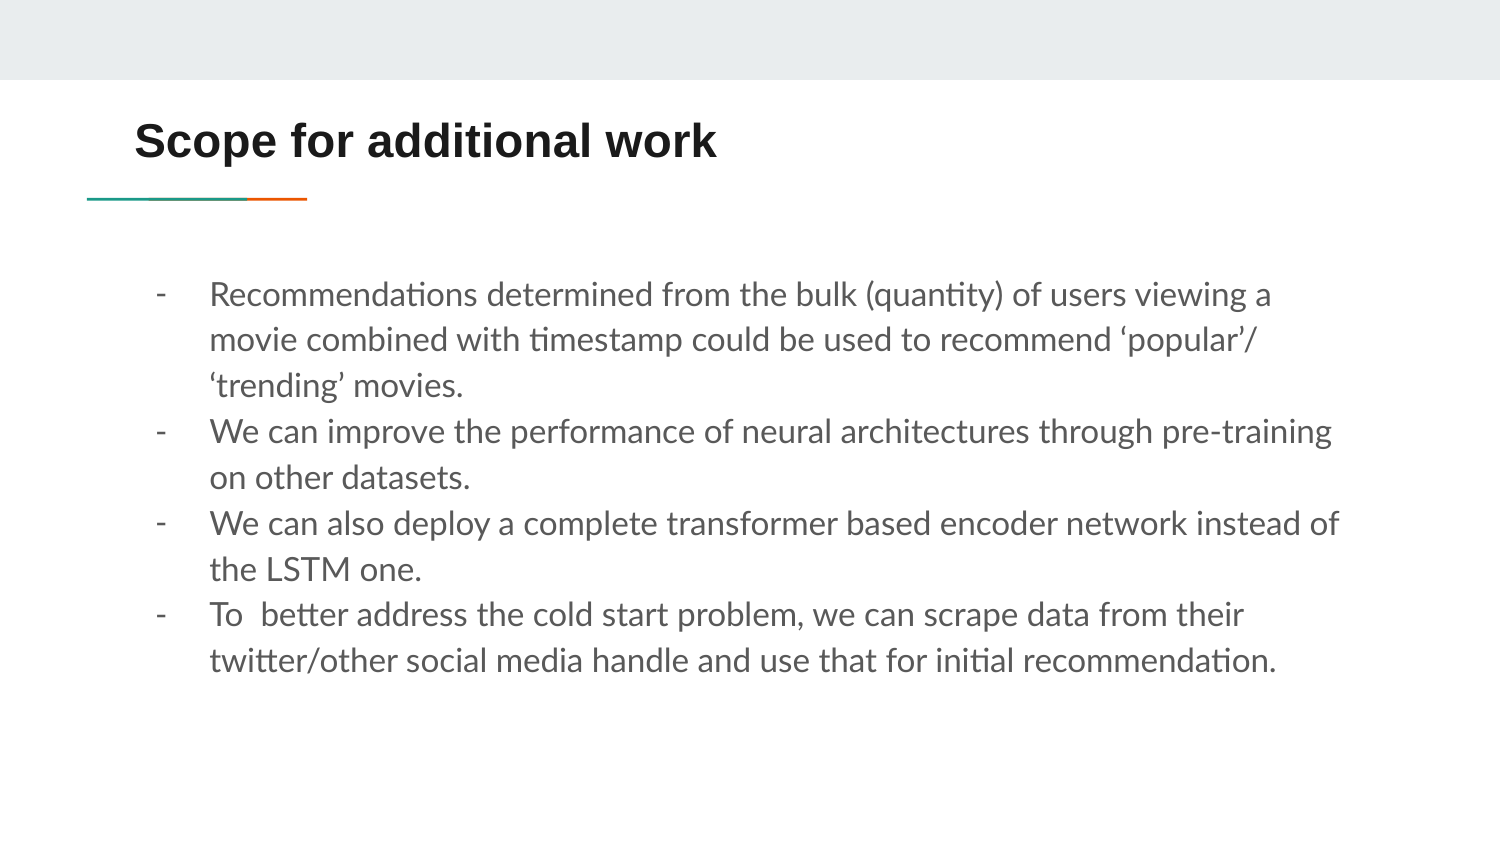

# Scope for additional work
Recommendations determined from the bulk (quantity) of users viewing a movie combined with timestamp could be used to recommend ‘popular’/ ‘trending’ movies.
We can improve the performance of neural architectures through pre-training on other datasets.
We can also deploy a complete transformer based encoder network instead of the LSTM one.
To  better address the cold start problem, we can scrape data from their twitter/other social media handle and use that for initial recommendation.